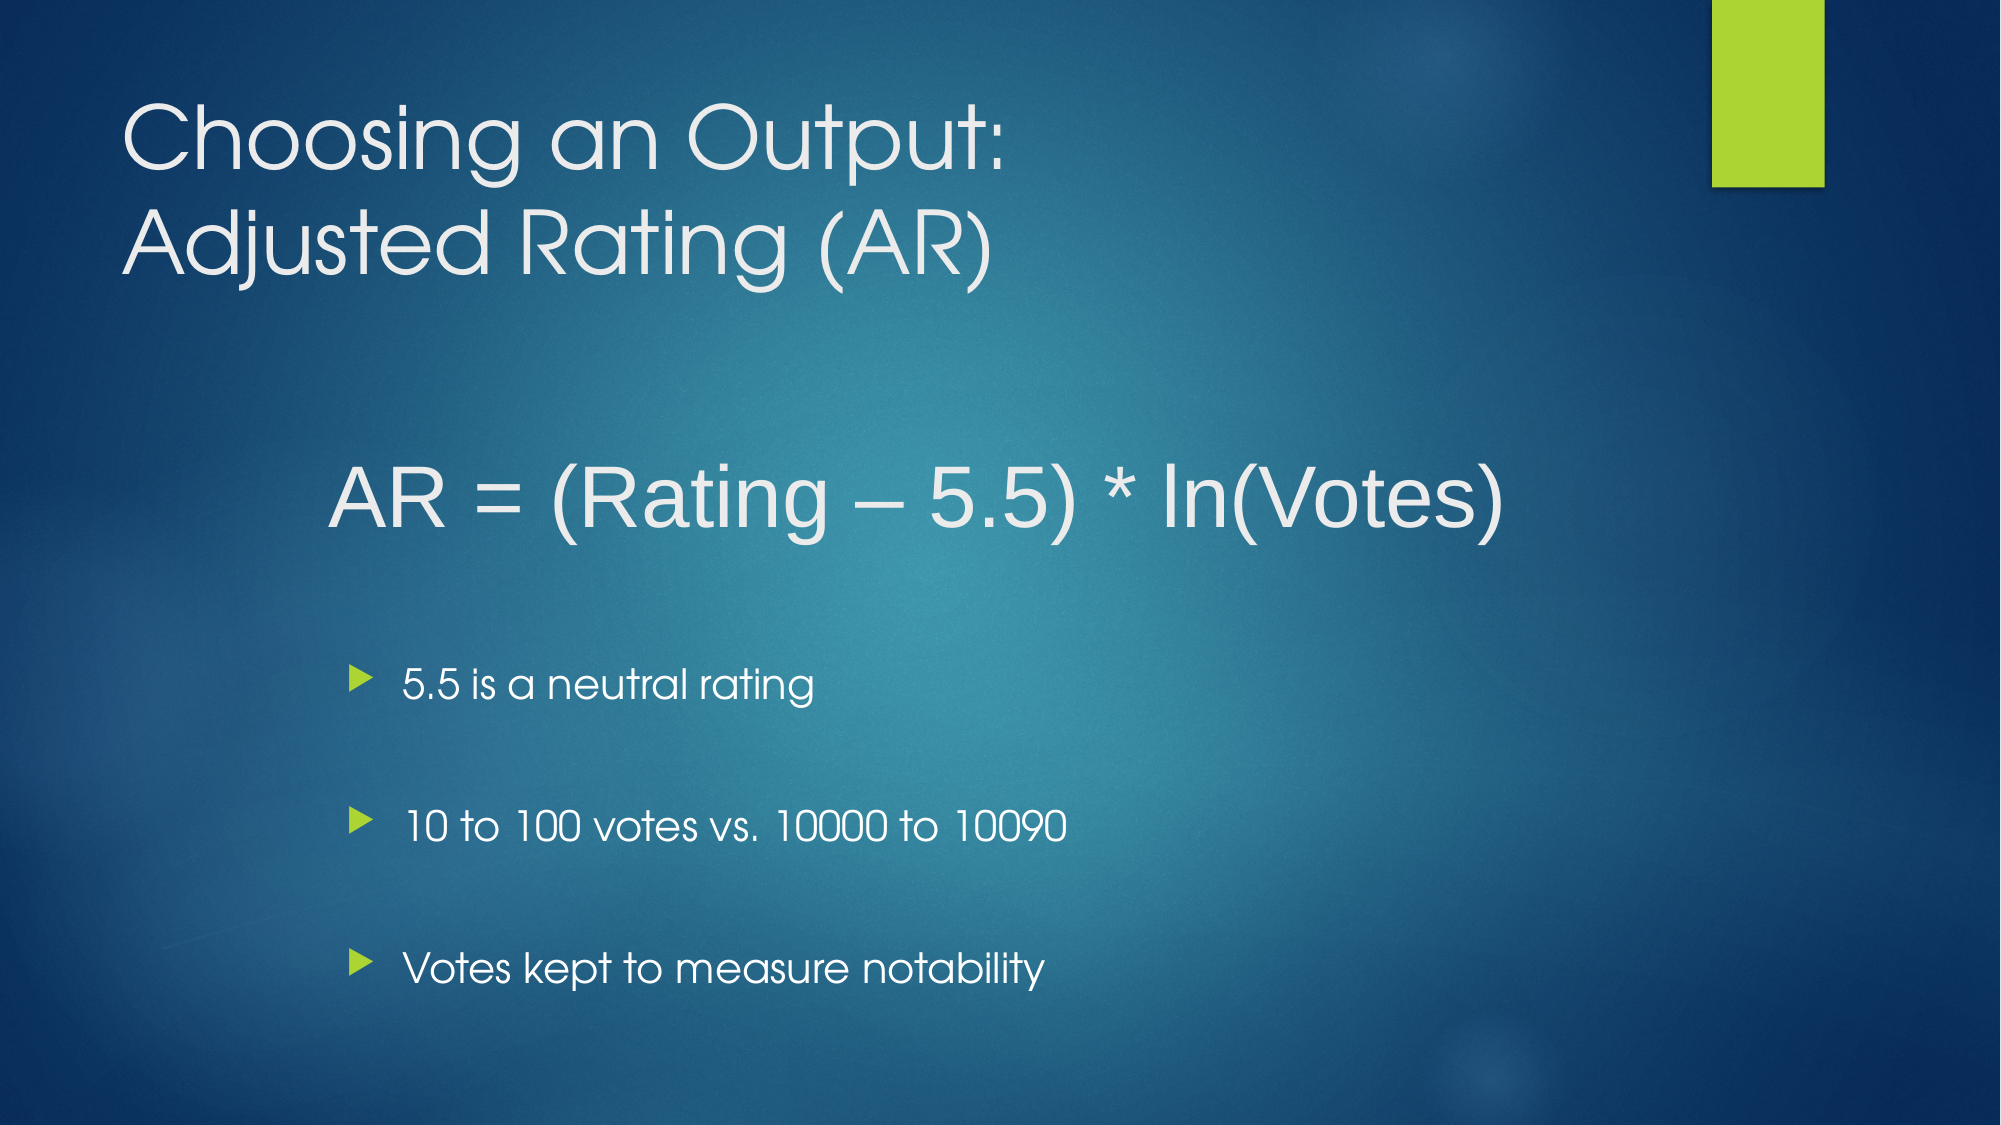

# Choosing an Output: Adjusted Rating (AR)
AR = (Rating – 5.5) * ln(Votes)
5.5 is a neutral rating

10 to 100 votes vs. 10000 to 10090

Votes kept to measure notability